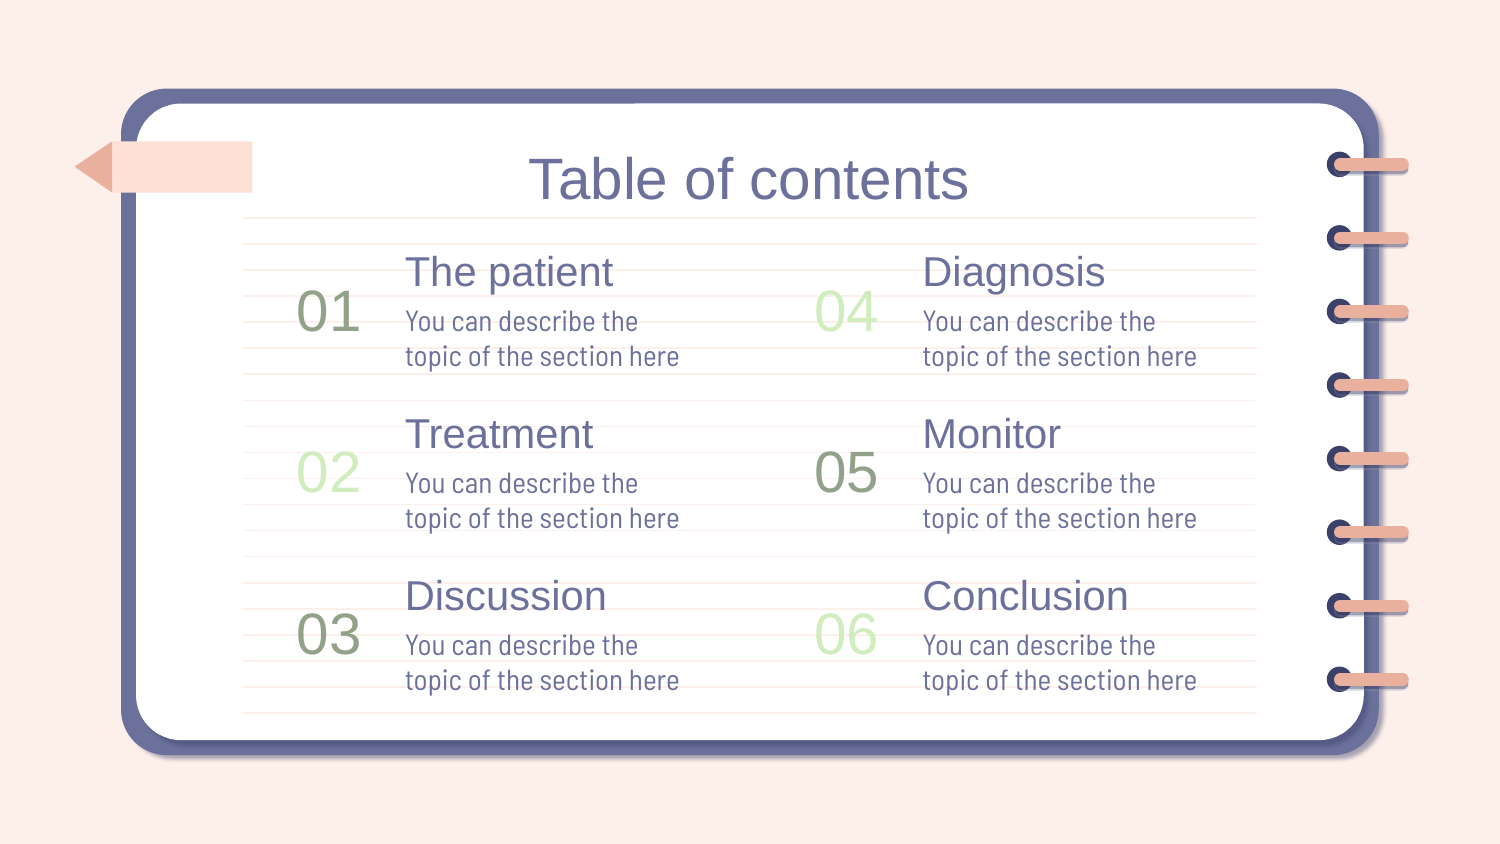

# Table of contents
01
The patient
04
Diagnosis
You can describe the topic of the section here
You can describe the topic of the section here
02
Treatment
05
Monitor
You can describe the topic of the section here
You can describe the topic of the section here
03
Discussion
06
Conclusion
You can describe the topic of the section here
You can describe the topic of the section here